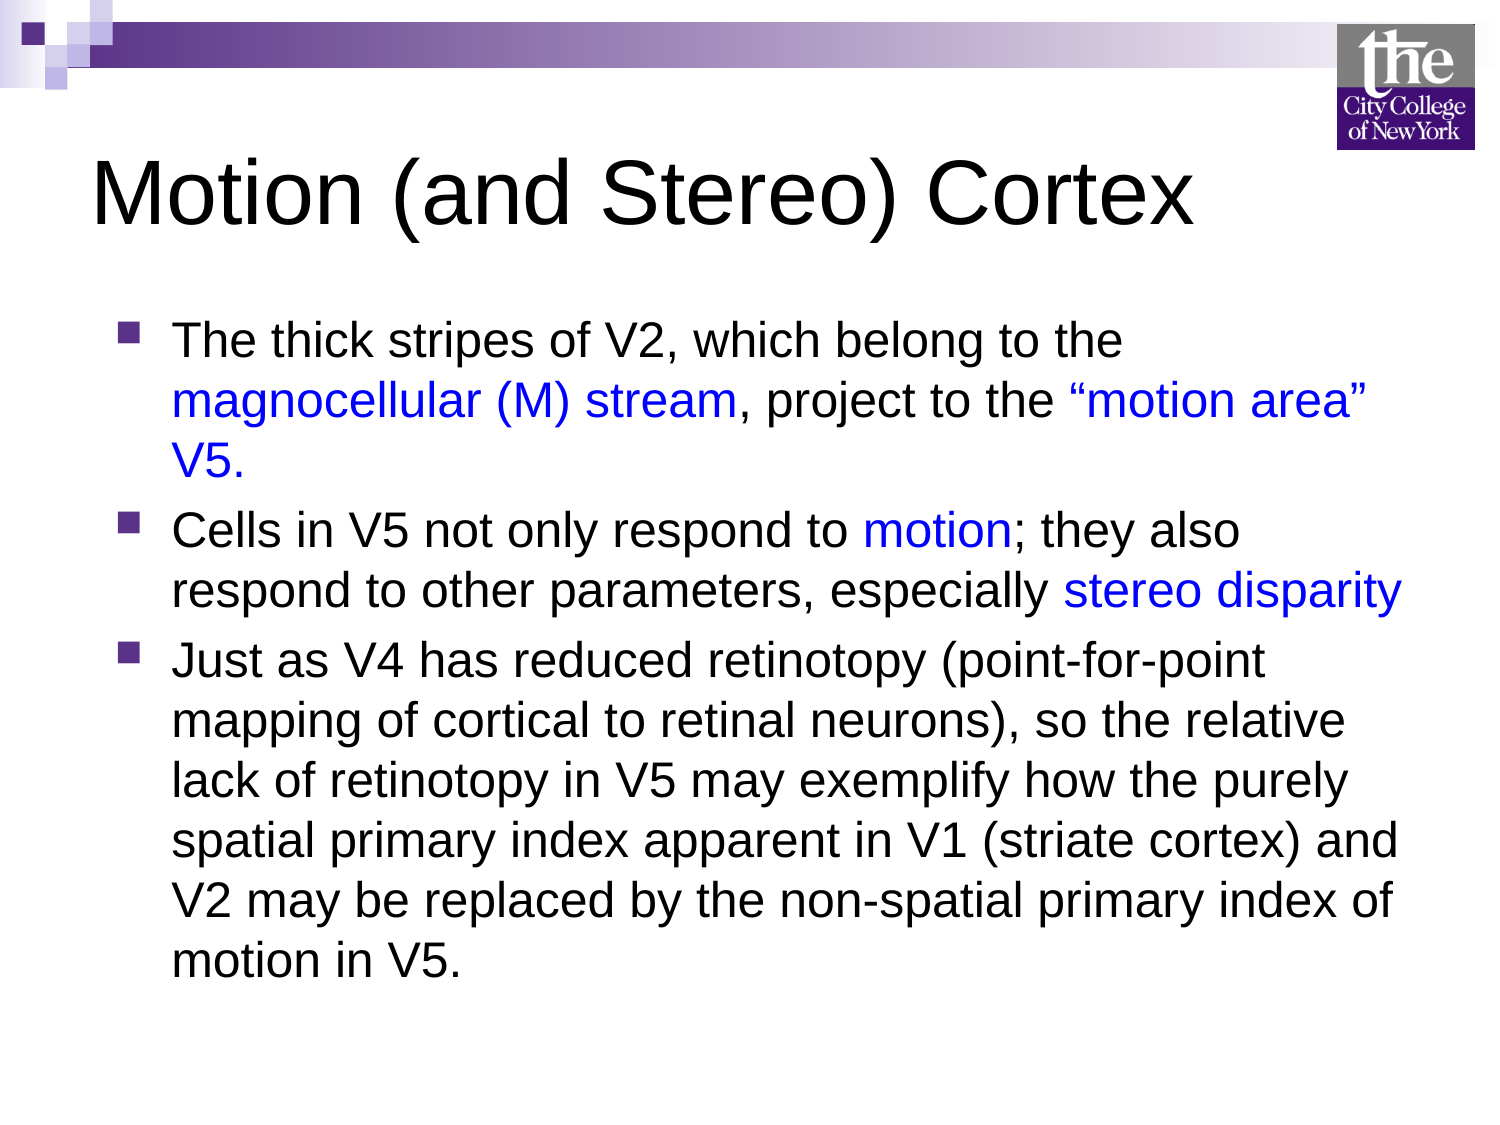

# Motion (and Stereo) Cortex
The thick stripes of V2, which belong to the magnocellular (M) stream, project to the “motion area” V5.
Cells in V5 not only respond to motion; they also respond to other parameters, especially stereo disparity
Just as V4 has reduced retinotopy (point-for-point mapping of cortical to retinal neurons), so the relative lack of retinotopy in V5 may exemplify how the purely spatial primary index apparent in V1 (striate cortex) and V2 may be replaced by the non-spatial primary index of motion in V5.